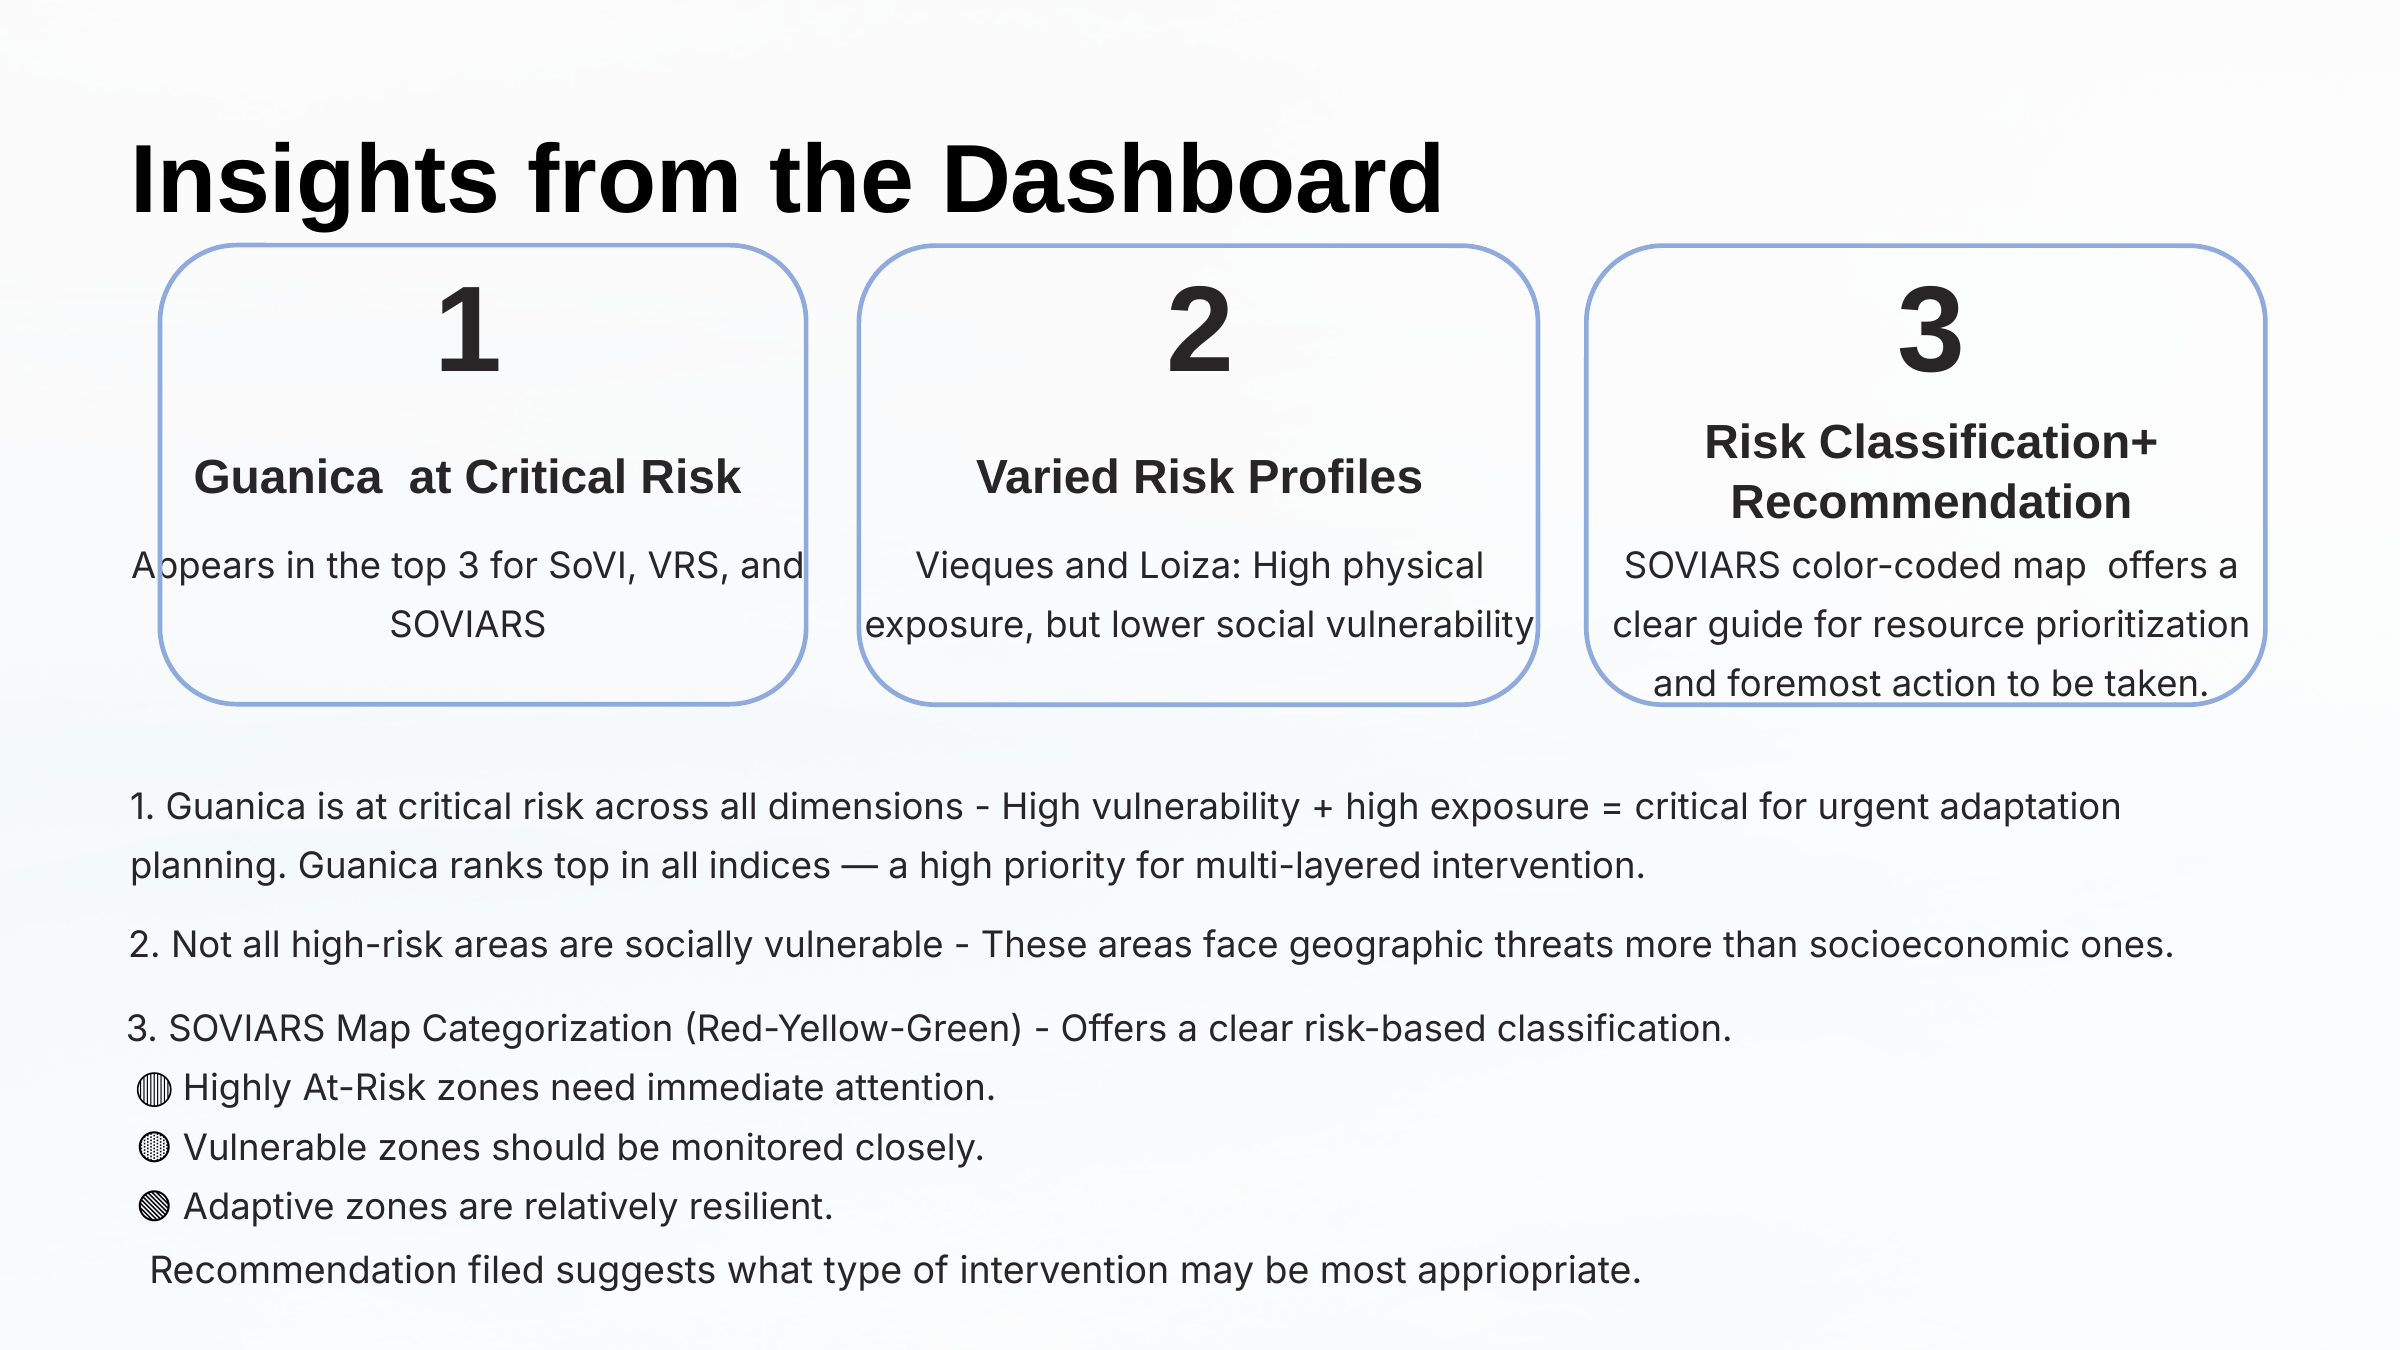

Insights from the Dashboard

1
2
3
Risk Classification+
Recommendation
Guanica  at Critical Risk
Varied Risk Profiles
Appears in the top 3 for SoVI, VRS, and SOVIARS
Vieques and Loiza: High physical exposure, but lower social vulnerability
SOVIARS color-coded map  offers a clear guide for resource prioritization and foremost action to be taken.
1. Guanica is at critical risk across all dimensions - High vulnerability + high exposure = critical for urgent adaptation planning. Guanica ranks top in all indices — a high priority for multi-layered intervention.
2. Not all high-risk areas are socially vulnerable - These areas face geographic threats more than socioeconomic ones.
3. SOVIARS Map Categorization (Red-Yellow-Green) - Offers a clear risk-based classification.
 🔴 Highly At-Risk zones need immediate attention.
 🟡 Vulnerable zones should be monitored closely.
 🟢 Adaptive zones are relatively resilient.
Recommendation filed suggests what type of intervention may be most appriopriate.